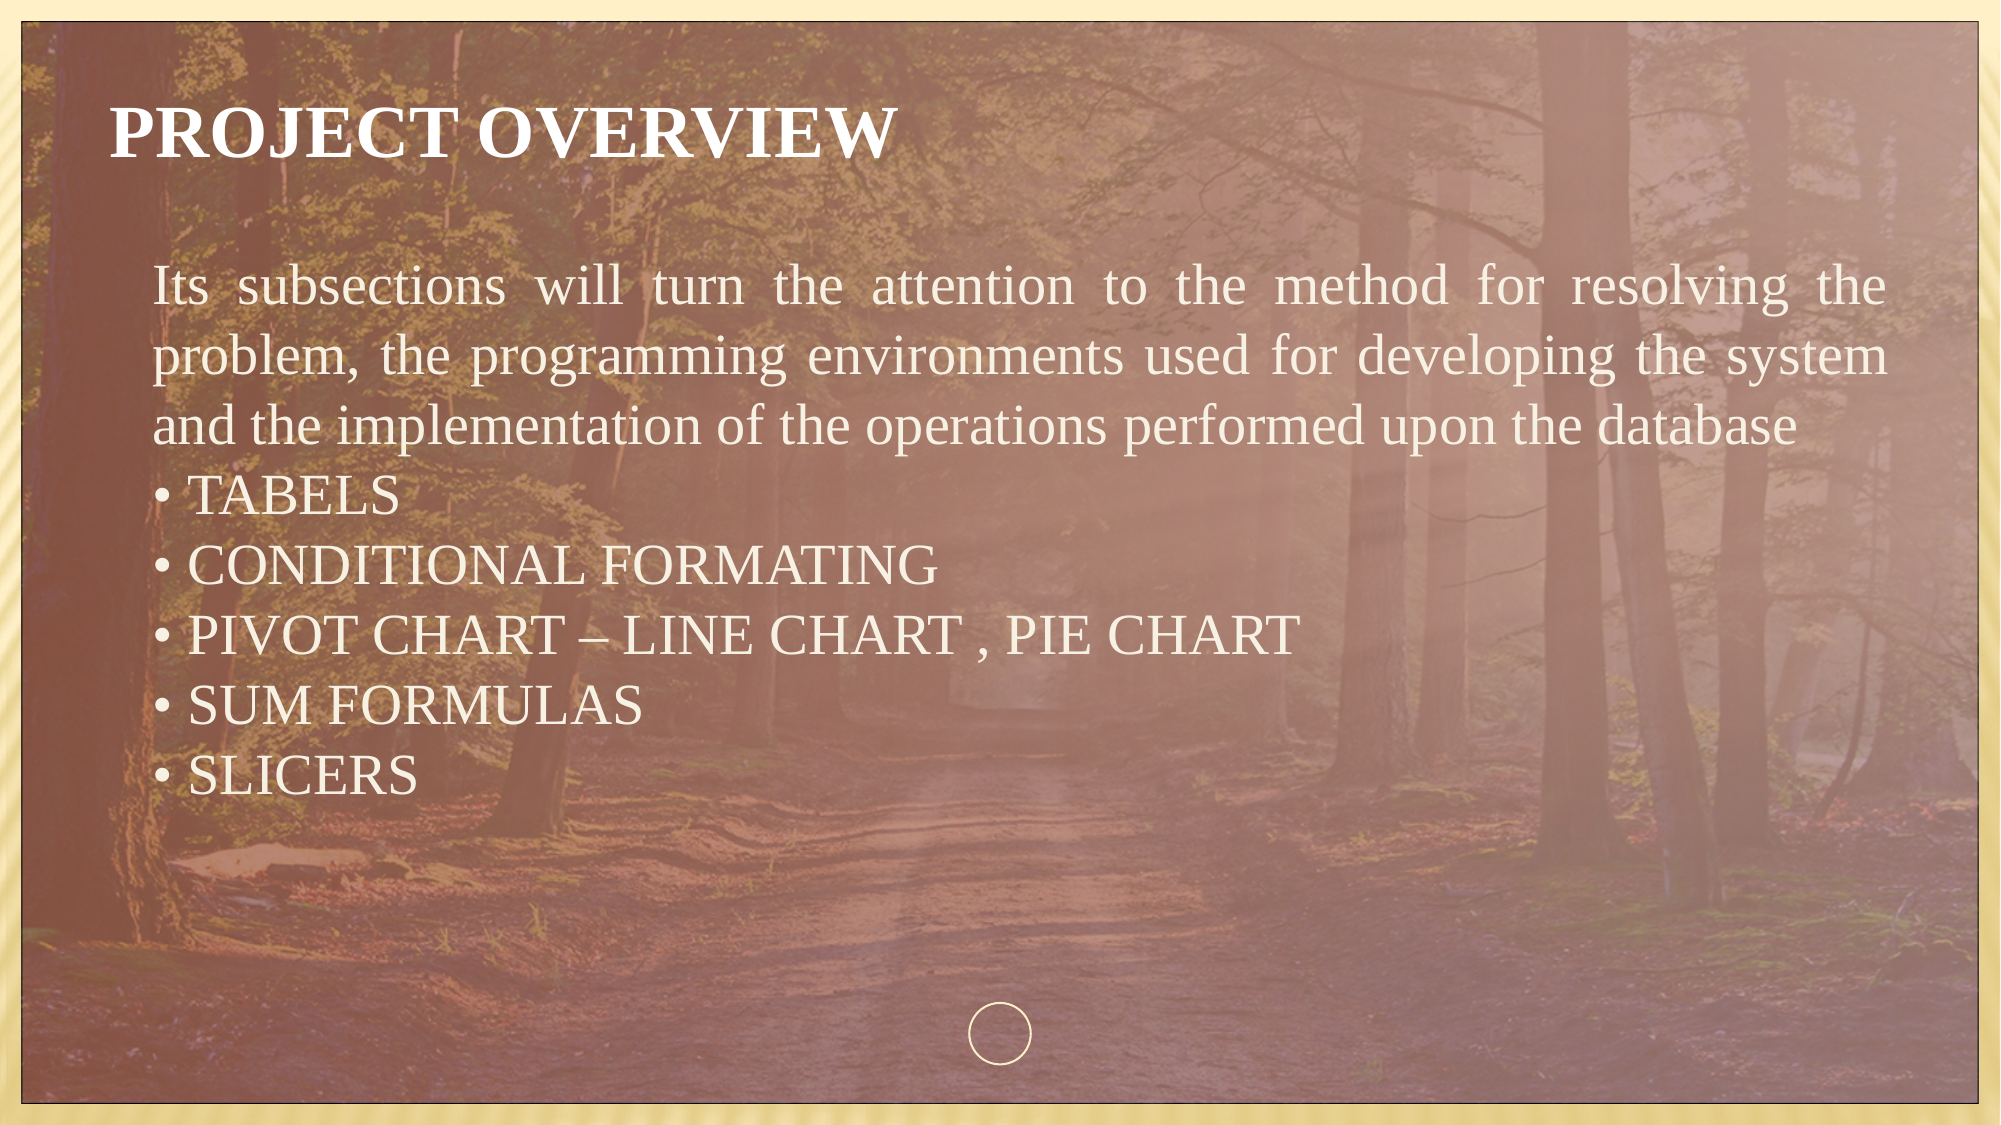

PROJECT OVERVIEW
Its subsections will turn the attention to the method for resolving the problem, the programming environments used for developing the system and the implementation of the operations performed upon the database
• TABELS
• CONDITIONAL FORMATING
• PIVOT CHART – LINE CHART , PIE CHART
• SUM FORMULAS
• SLICERS